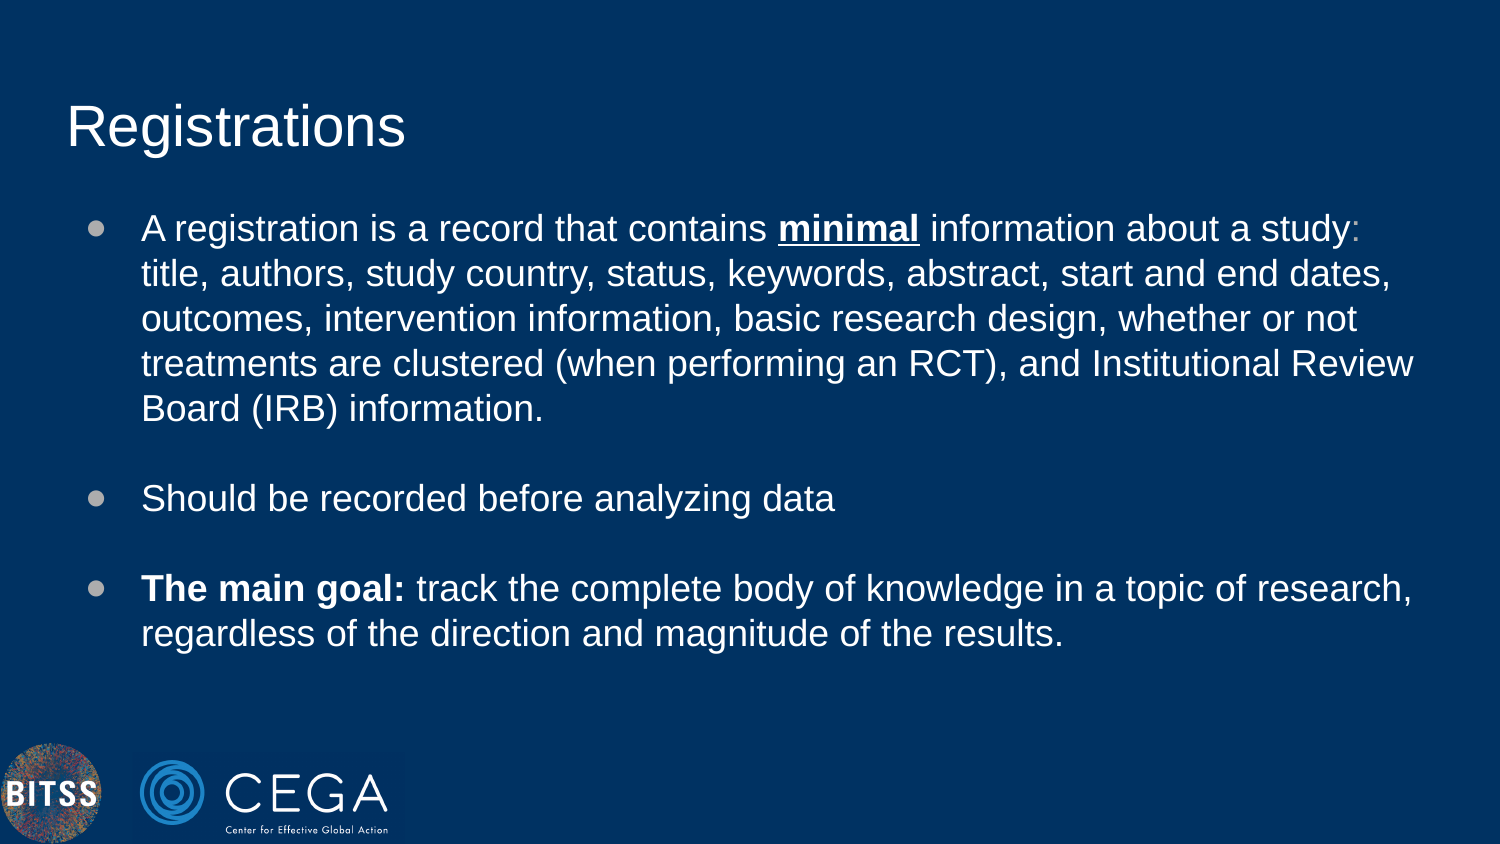

# Registrations
A registration is a record that contains minimal information about a study: title, authors, study country, status, keywords, abstract, start and end dates, outcomes, intervention information, basic research design, whether or not treatments are clustered (when performing an RCT), and Institutional Review Board (IRB) information.

Should be recorded before analyzing data

The main goal: track the complete body of knowledge in a topic of research, regardless of the direction and magnitude of the results.